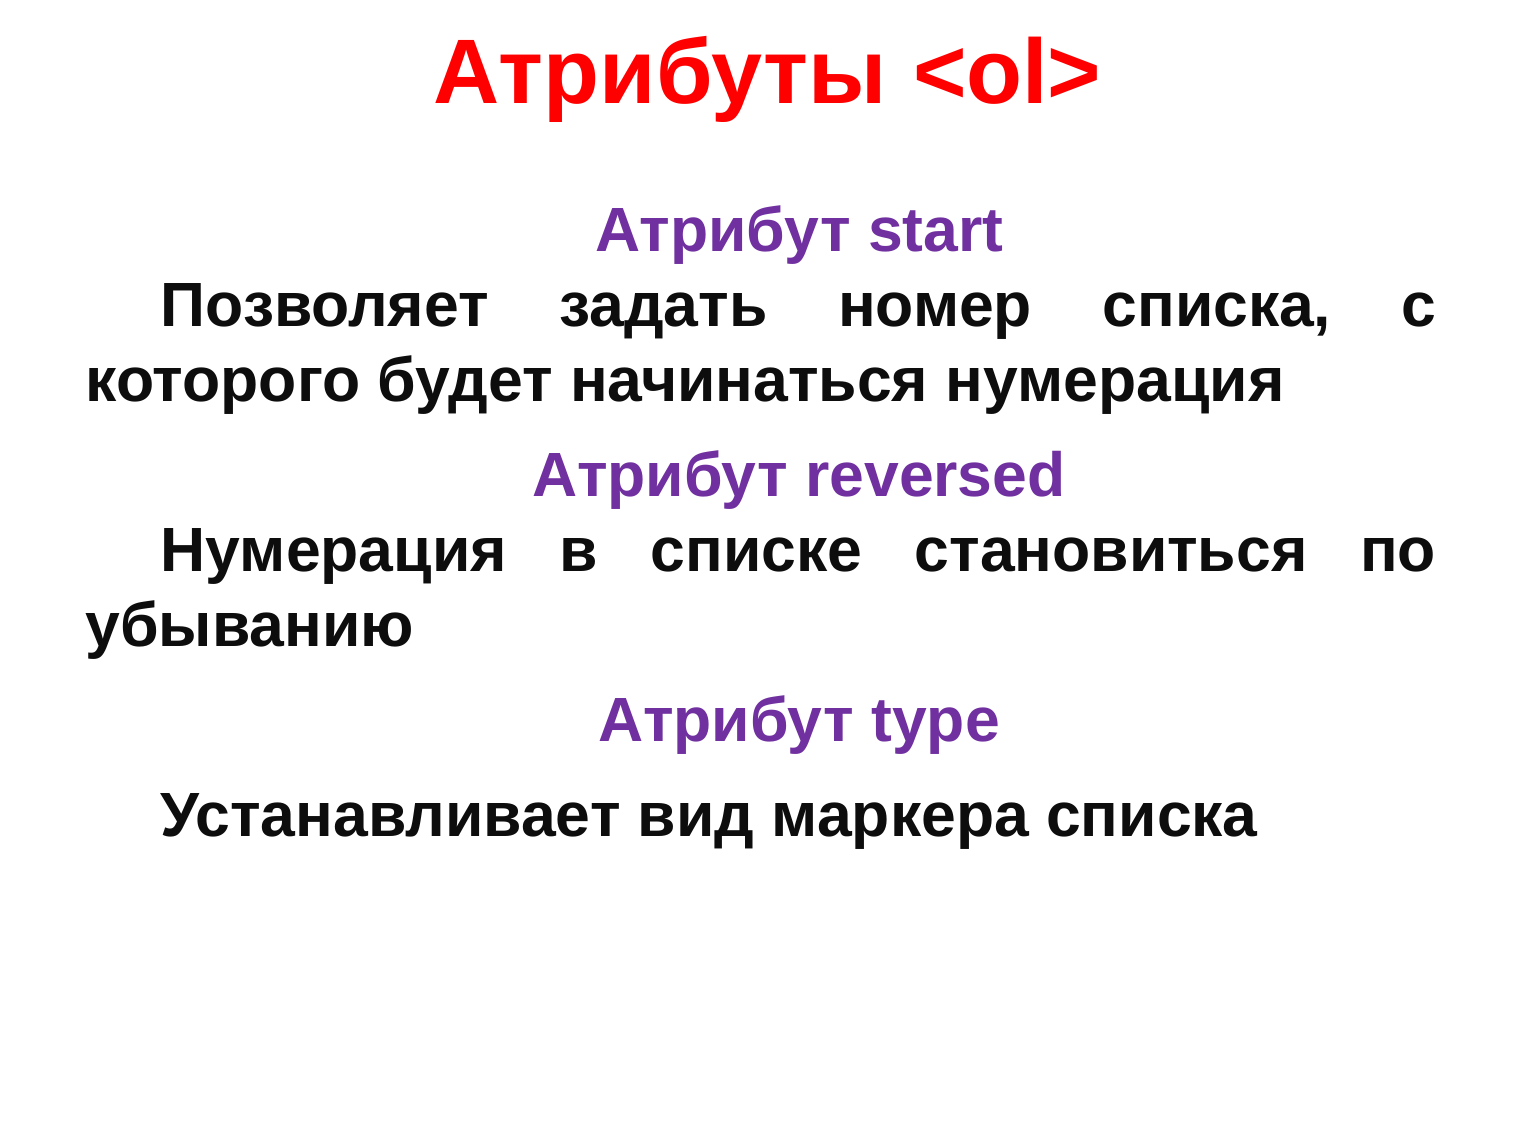

# Атрибуты <ol>
Атрибут start
Позволяет задать номер списка, с которого будет начинаться нумерация
Атрибут reversed
Нумерация в списке становиться по убыванию
Атрибут type
Устанавливает вид маркера списка